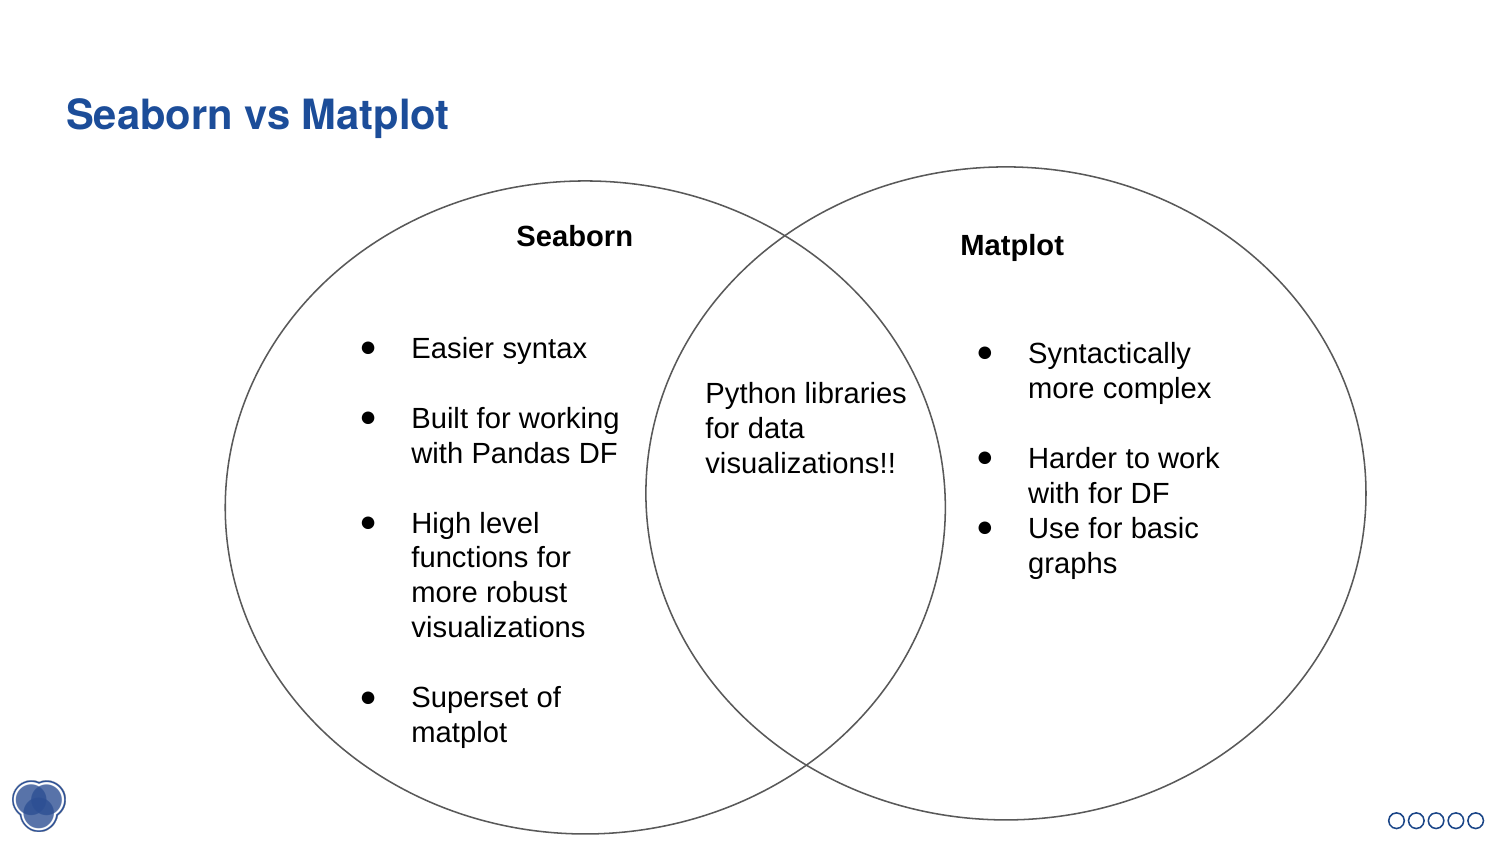

# Seaborn vs Matplot

Seaborn
Matplot
Easier syntax

Built for working with Pandas DF

High level functions for more robust visualizations

Superset of matplot

Syntactically more complex

Harder to work with for DF
Use for basic graphs

Python libraries for data visualizations!!